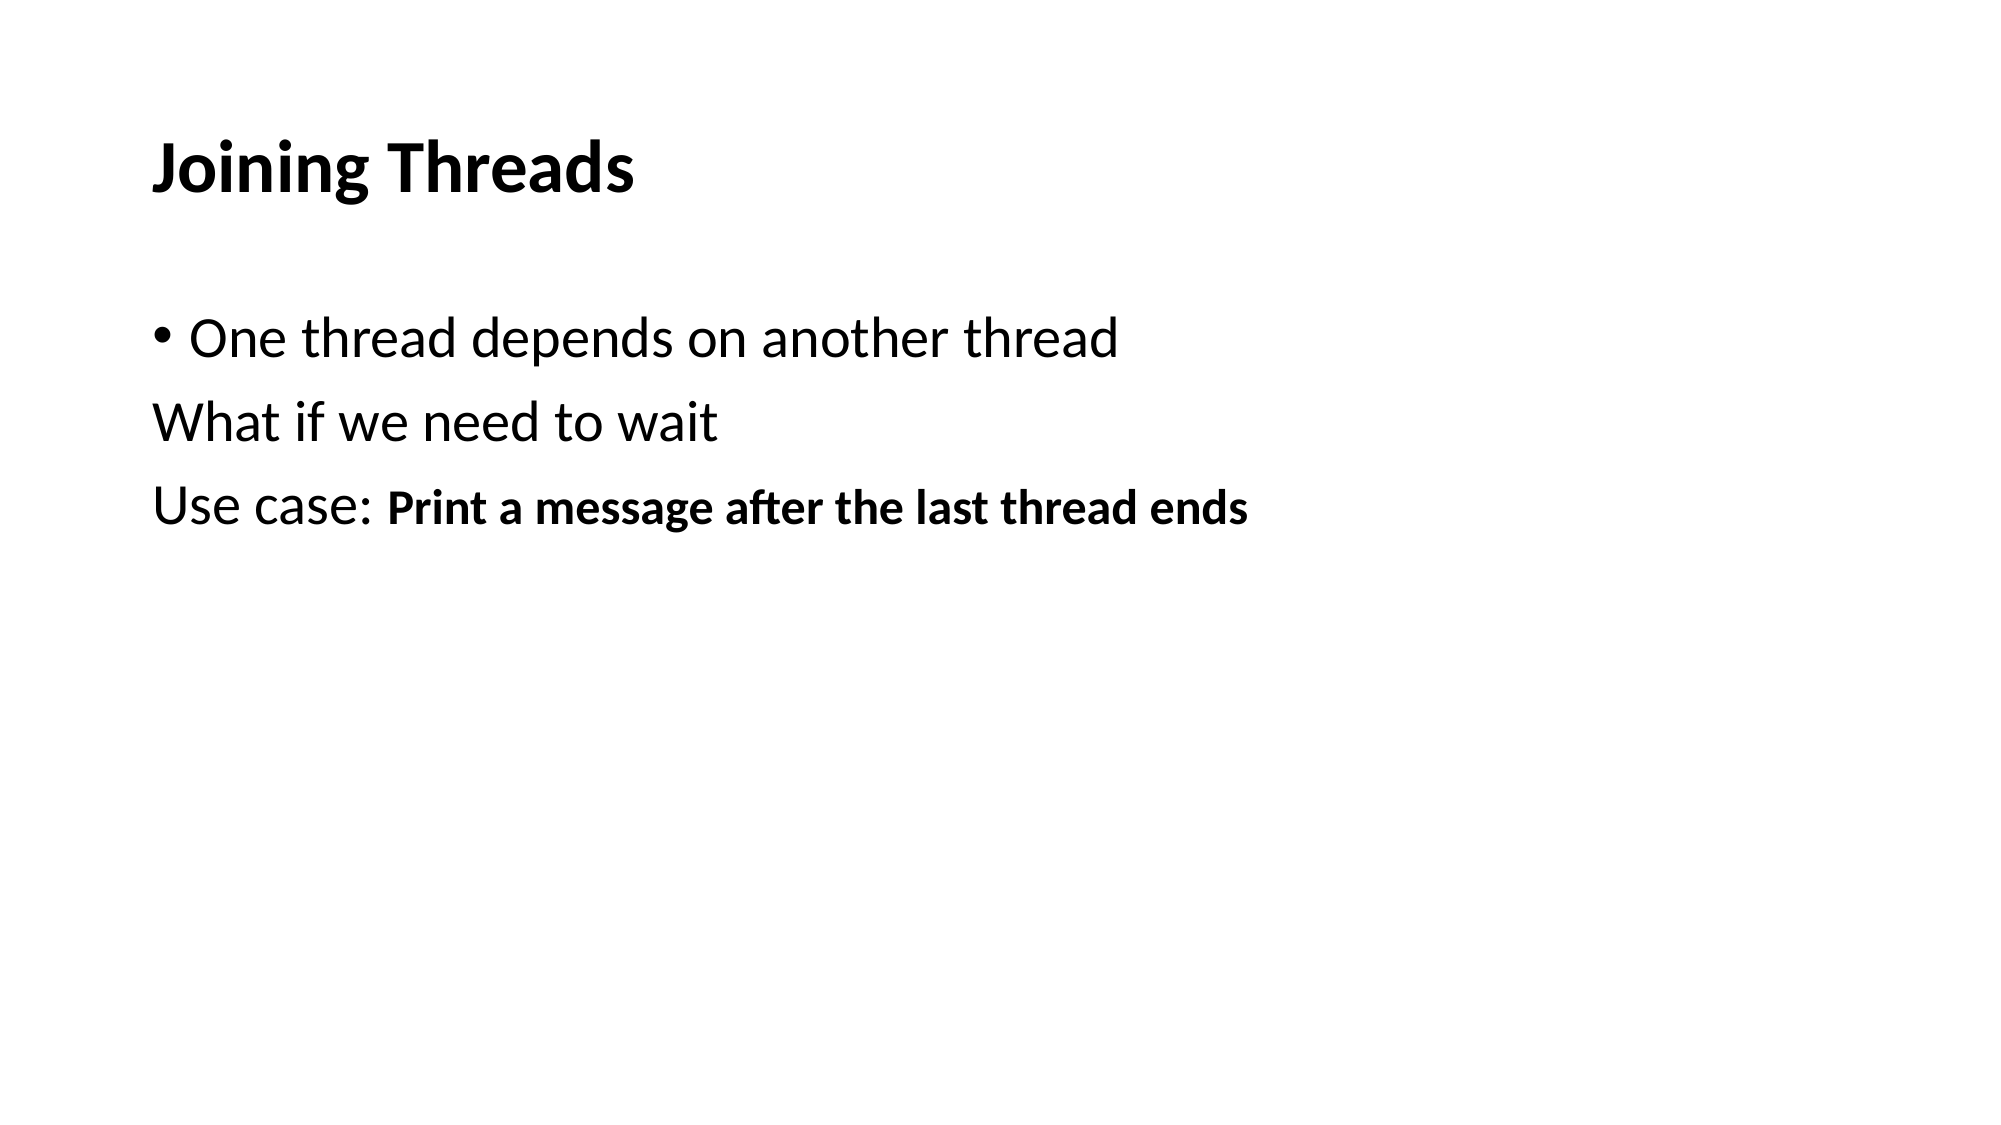

# Joining Threads
One thread depends on another thread
What if we need to wait
Use case: Print a message after the last thread ends